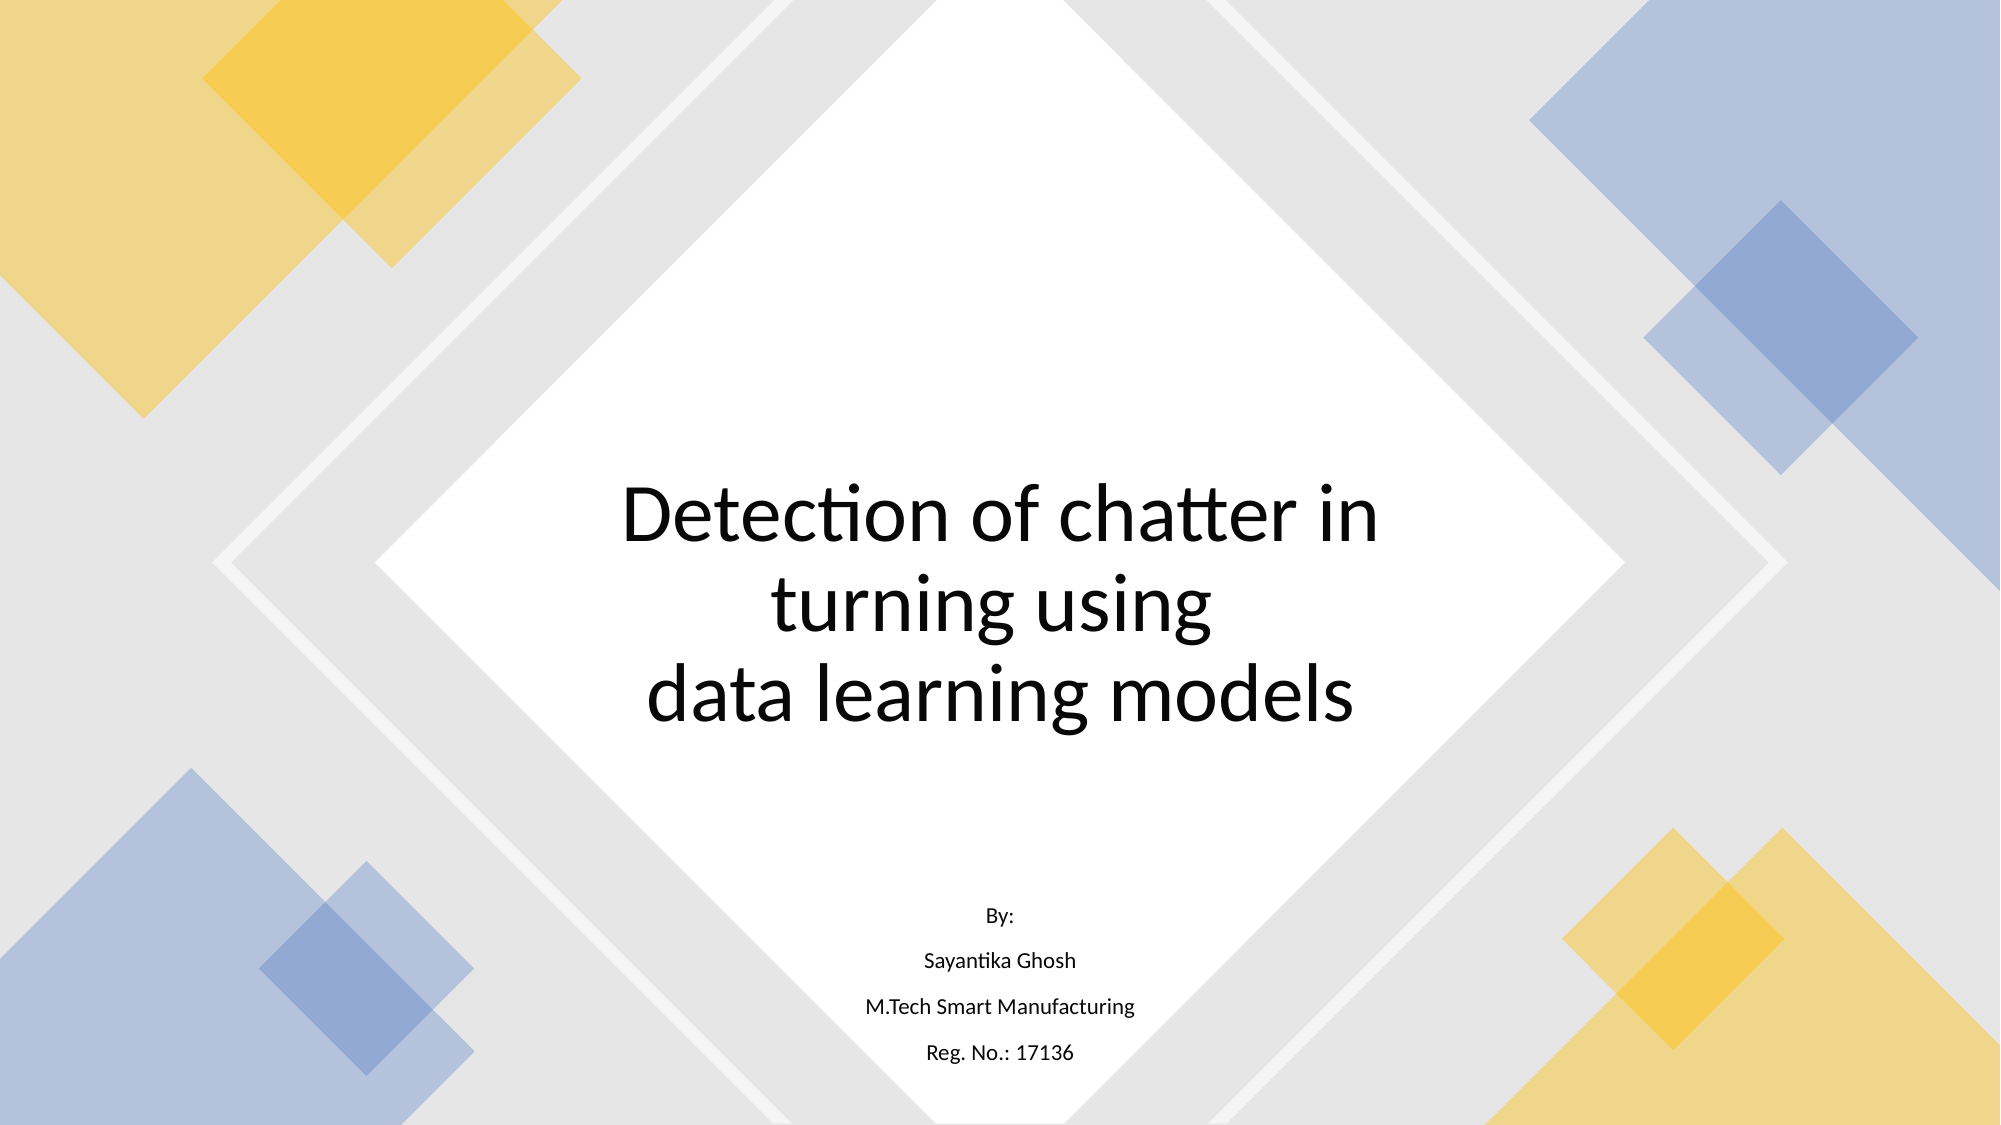

# Detection of chatter in turning using data learning models

By:
Sayantika Ghosh
M.Tech Smart Manufacturing
Reg. No.: 17136
14